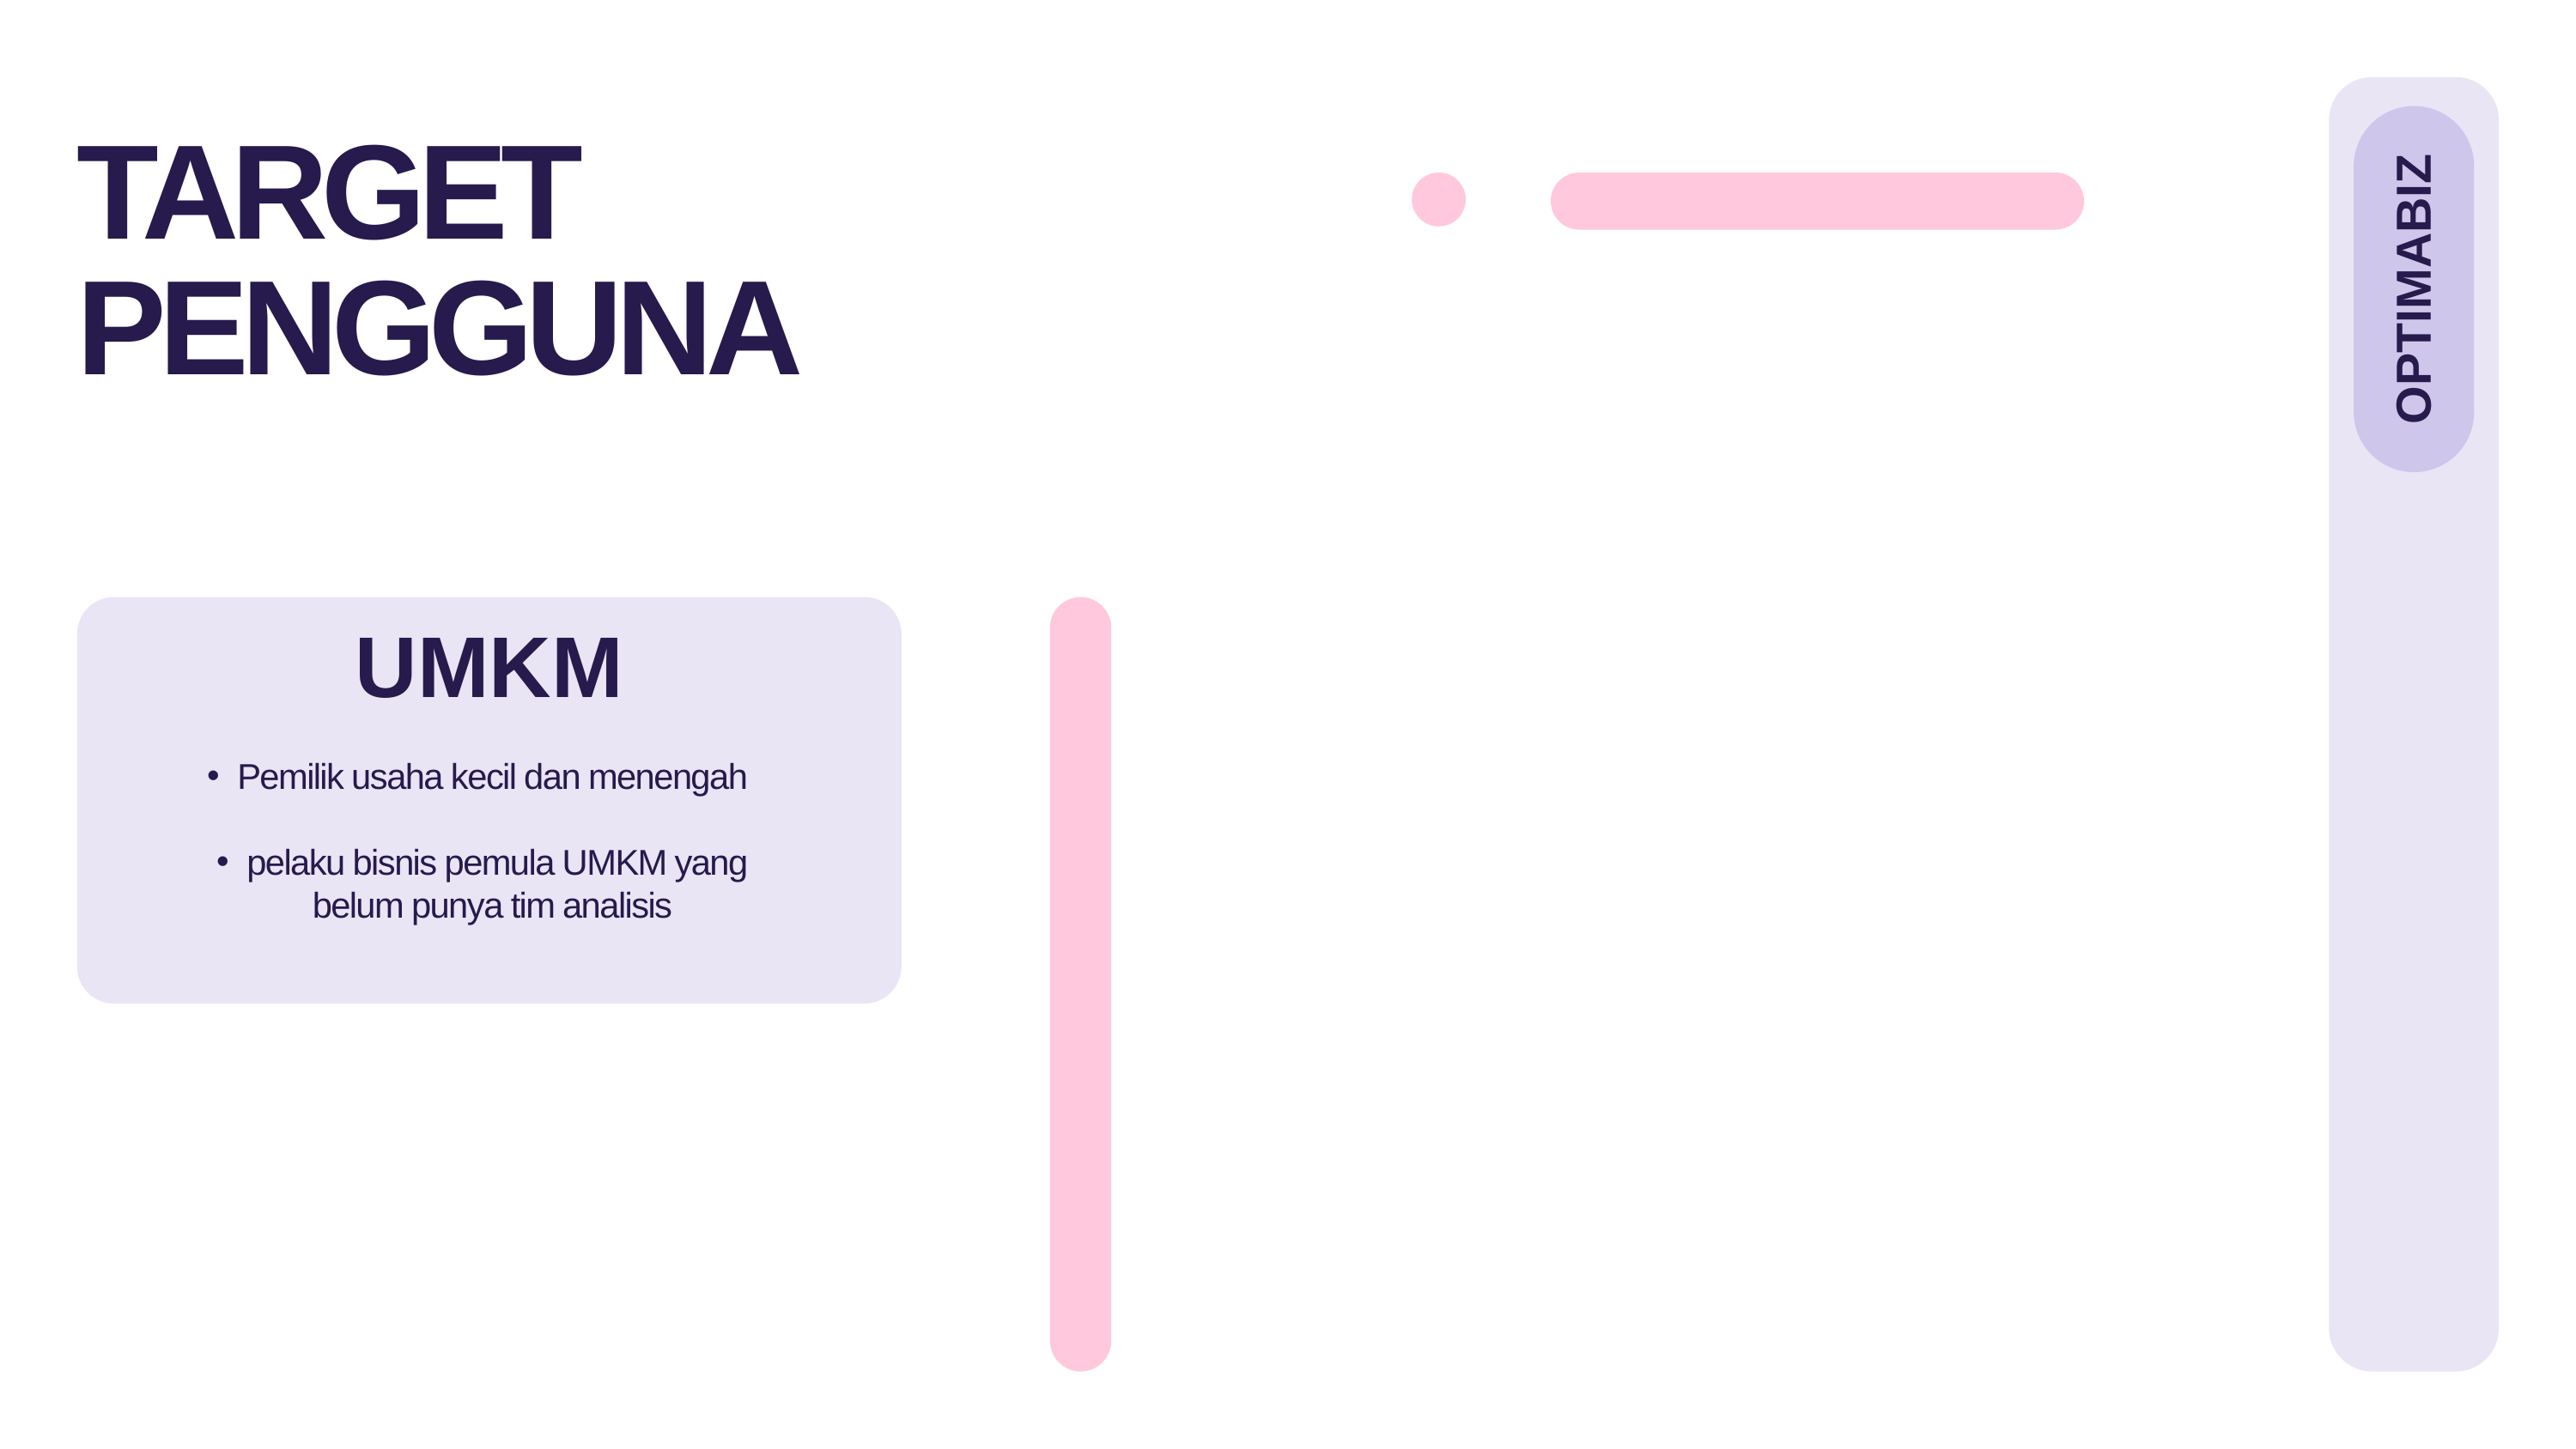

TARGET PENGGUNA

OPTIMABIZ

UMKM

Pemilik usaha kecil dan menengah

pelaku bisnis pemula UMKM yang belum punya tim analisis